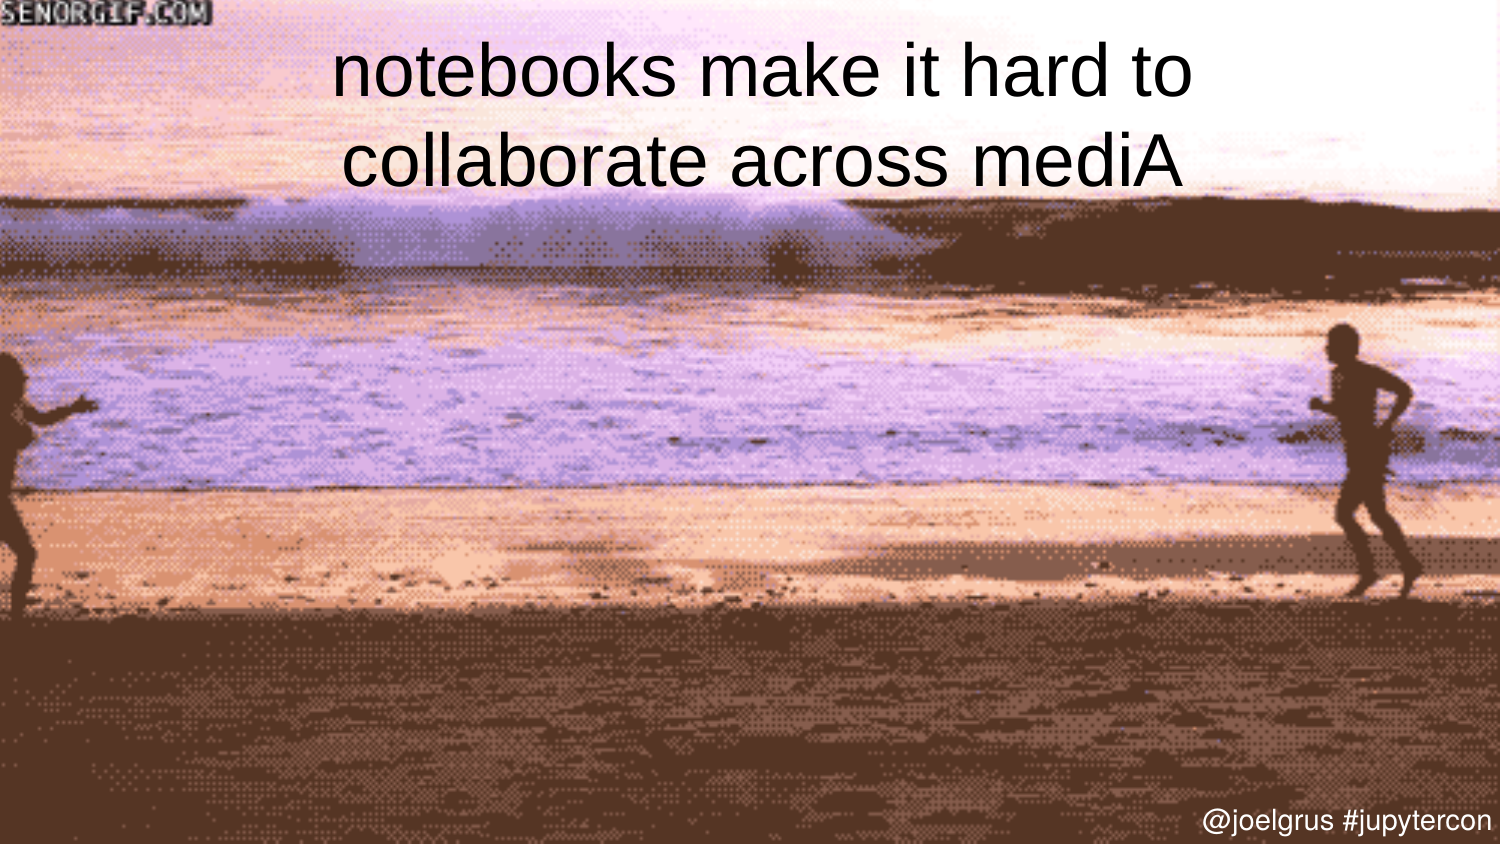

# notebooks make it hard to collaborate across mediA
@joelgrus #jupytercon